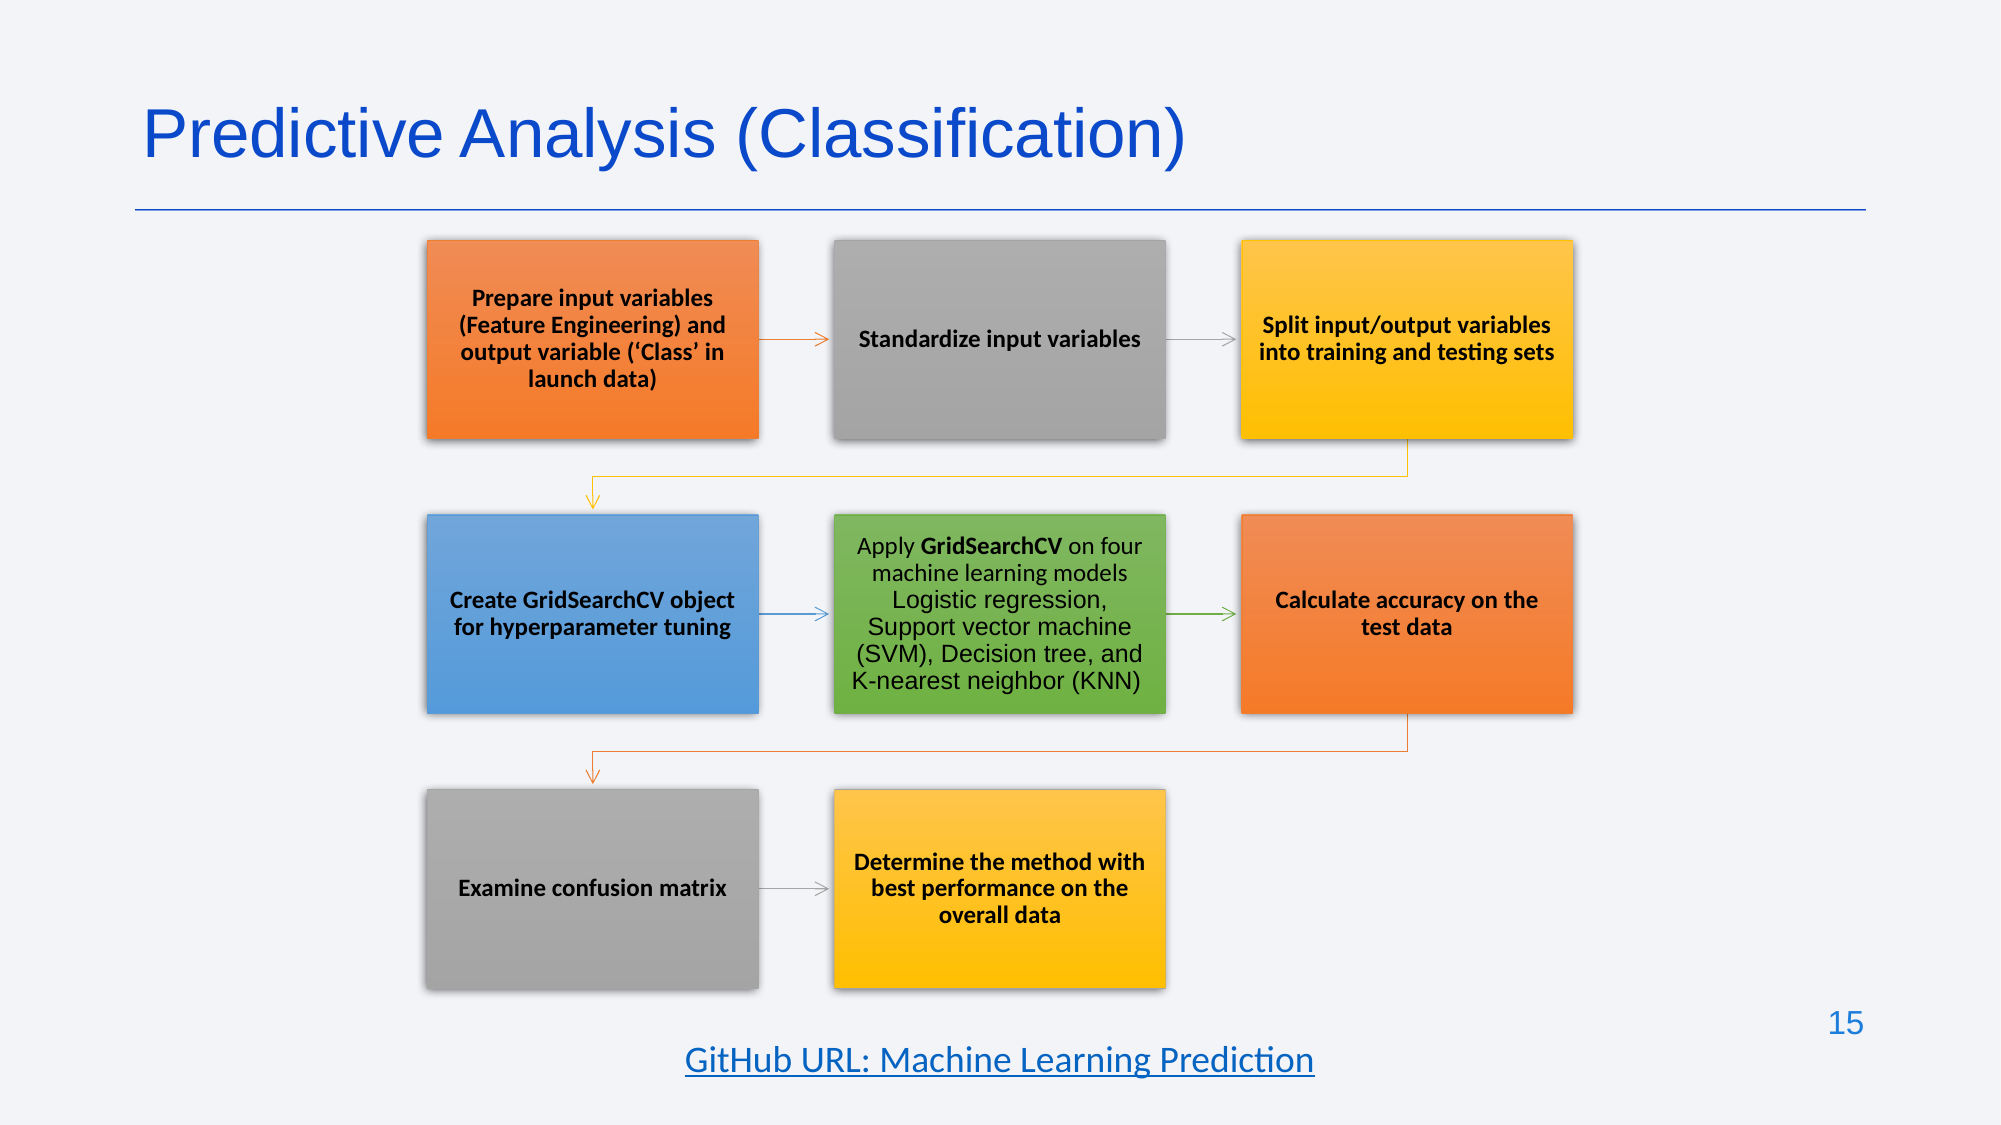

Predictive Analysis (Classification)

Prepare input variables (Feature Engineering) and output variable (‘Class’ in launch data)

Standardize input variables

Split input/output variables into training and testing sets

Create GridSearchCV object for hyperparameter tuning

Apply GridSearchCV on four machine learning models
Logistic regression, Support vector machine (SVM), Decision tree, and K-nearest neighbor (KNN)

Calculate accuracy on the test data

Examine confusion matrix
Determine the method with best performance on the overall data
15
GitHub URL: Machine Learning Prediction